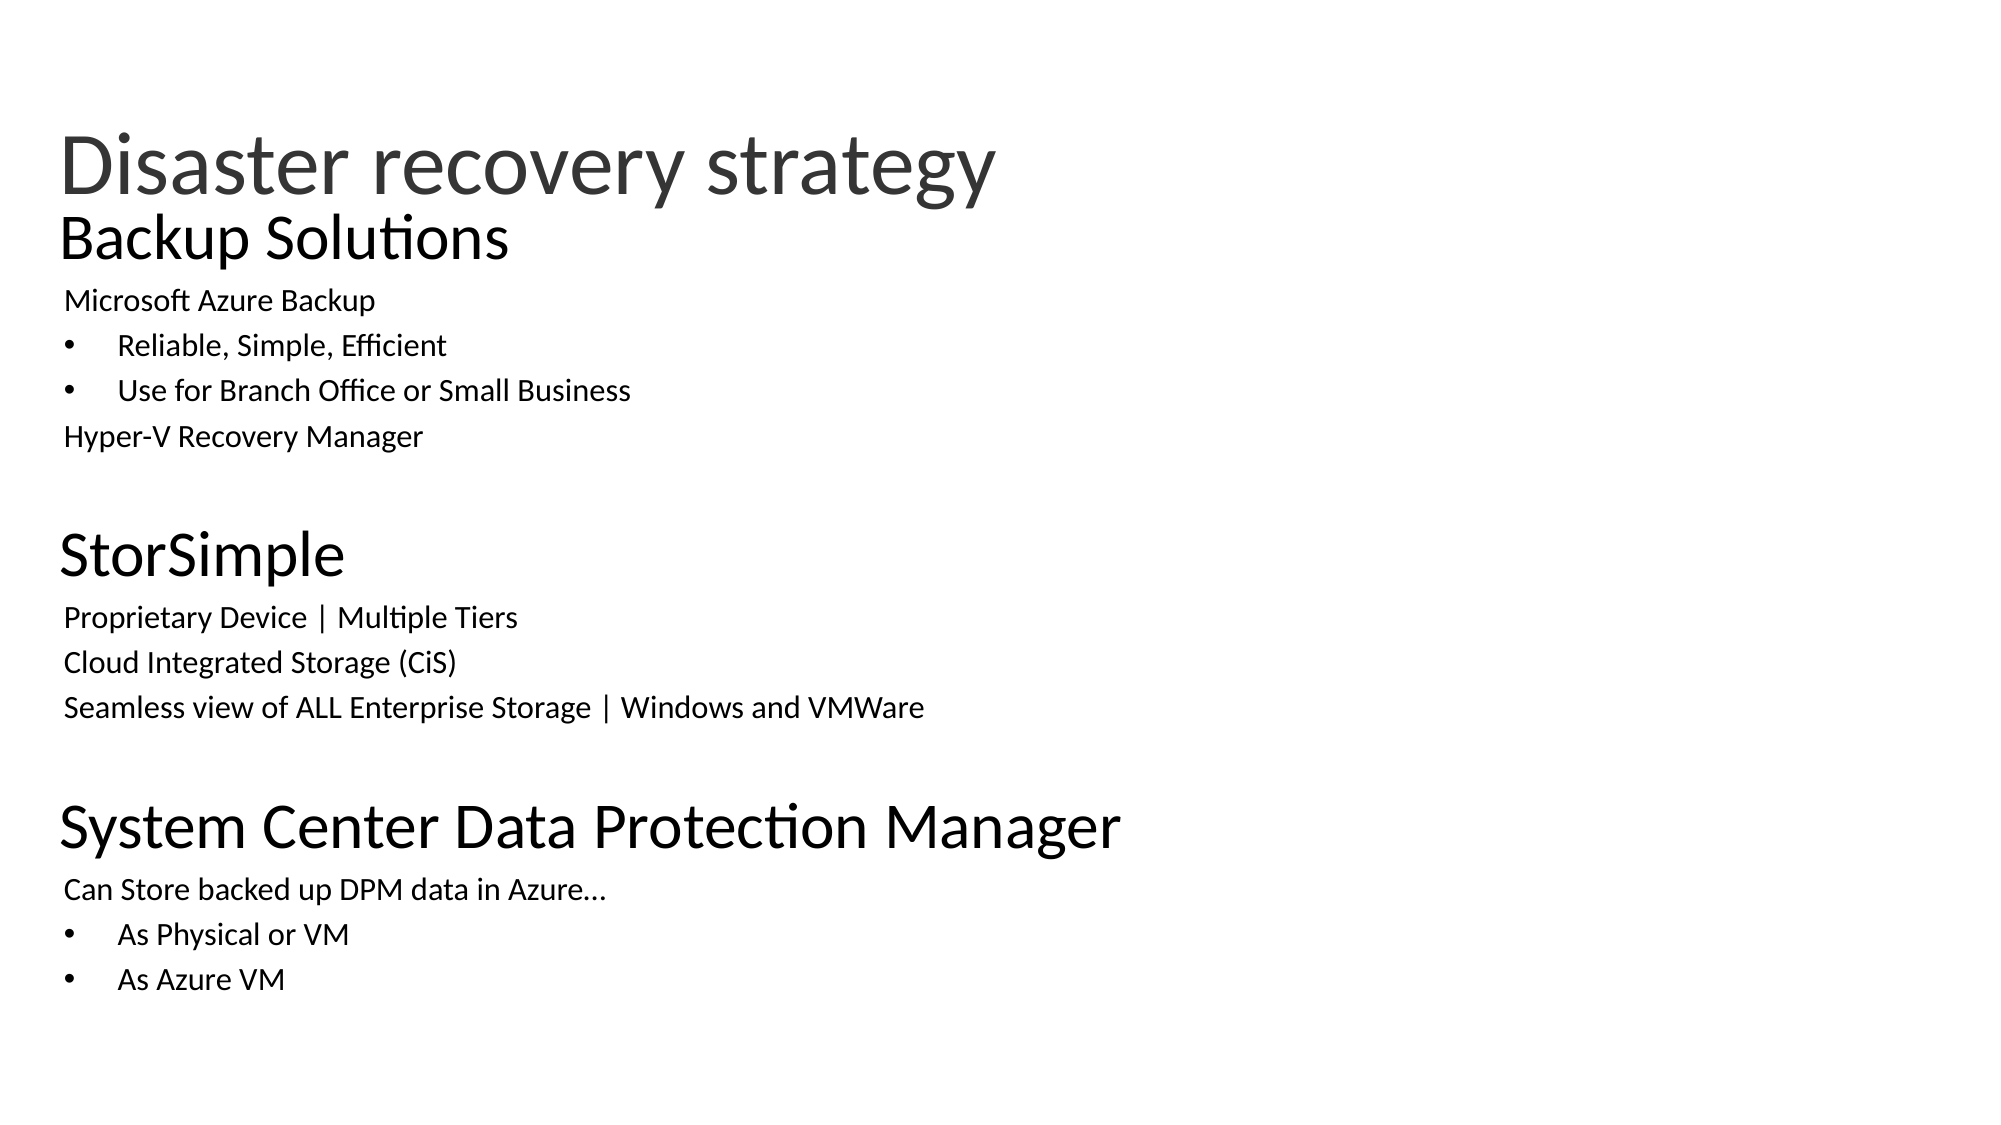

# Disaster recovery strategy
Backup Solutions
Microsoft Azure Backup
Reliable, Simple, Efficient
Use for Branch Office or Small Business
Hyper-V Recovery Manager

StorSimple
Proprietary Device | Multiple Tiers
Cloud Integrated Storage (CiS)
Seamless view of ALL Enterprise Storage | Windows and VMWare

System Center Data Protection Manager
Can Store backed up DPM data in Azure…
As Physical or VM
As Azure VM